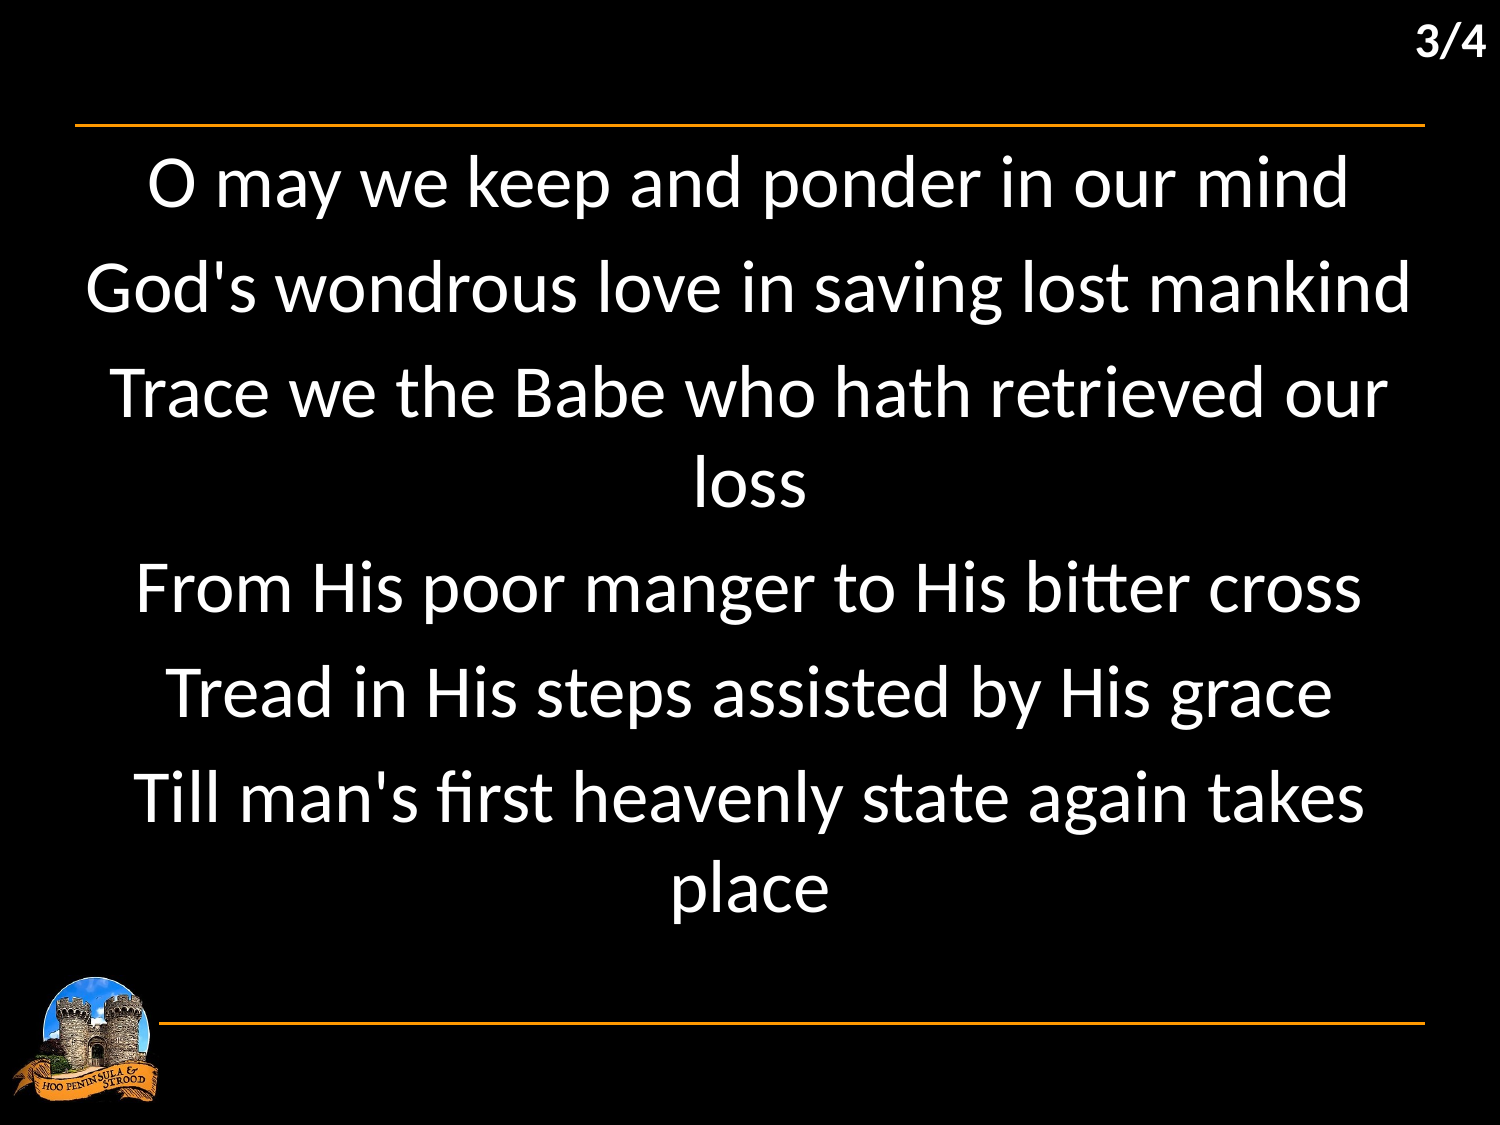

3/4
O may we keep and ponder in our mind
God's wondrous love in saving lost mankind
Trace we the Babe who hath retrieved our loss
From His poor manger to His bitter cross
Tread in His steps assisted by His grace
Till man's first heavenly state again takes place